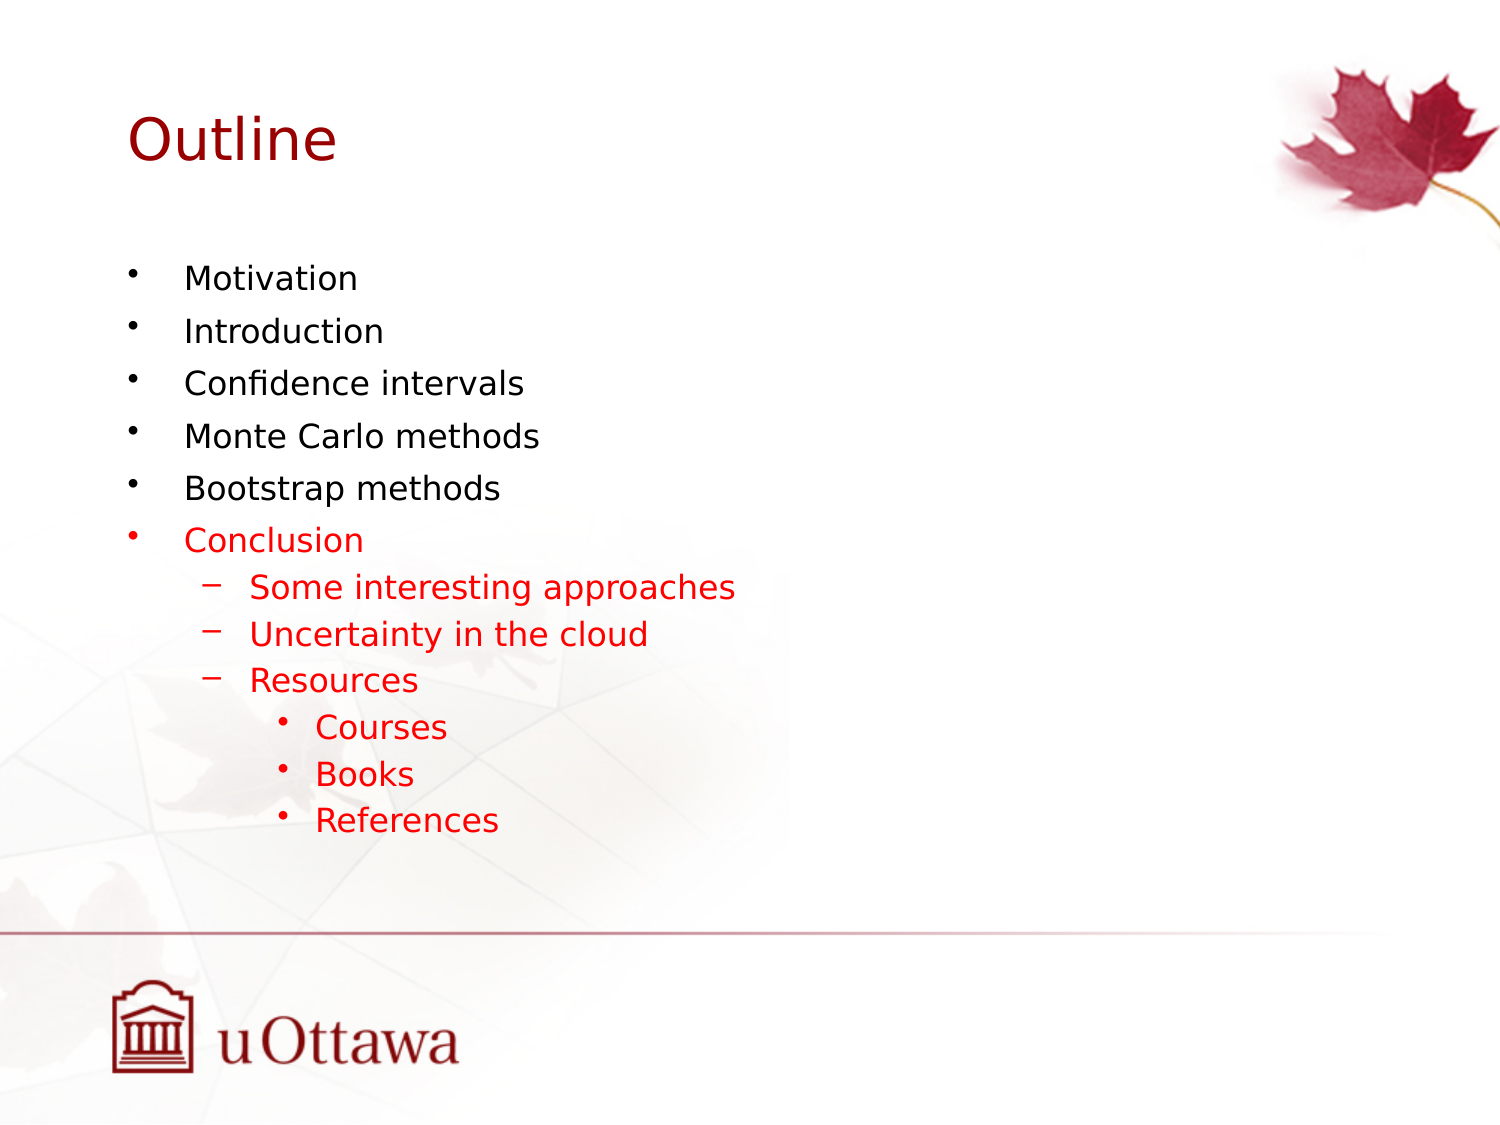

# Outline
Motivation
Introduction
Confidence intervals
Monte Carlo methods
Bootstrap methods
Conclusion
Some interesting approaches
Uncertainty in the cloud
Resources
Courses
Books
References